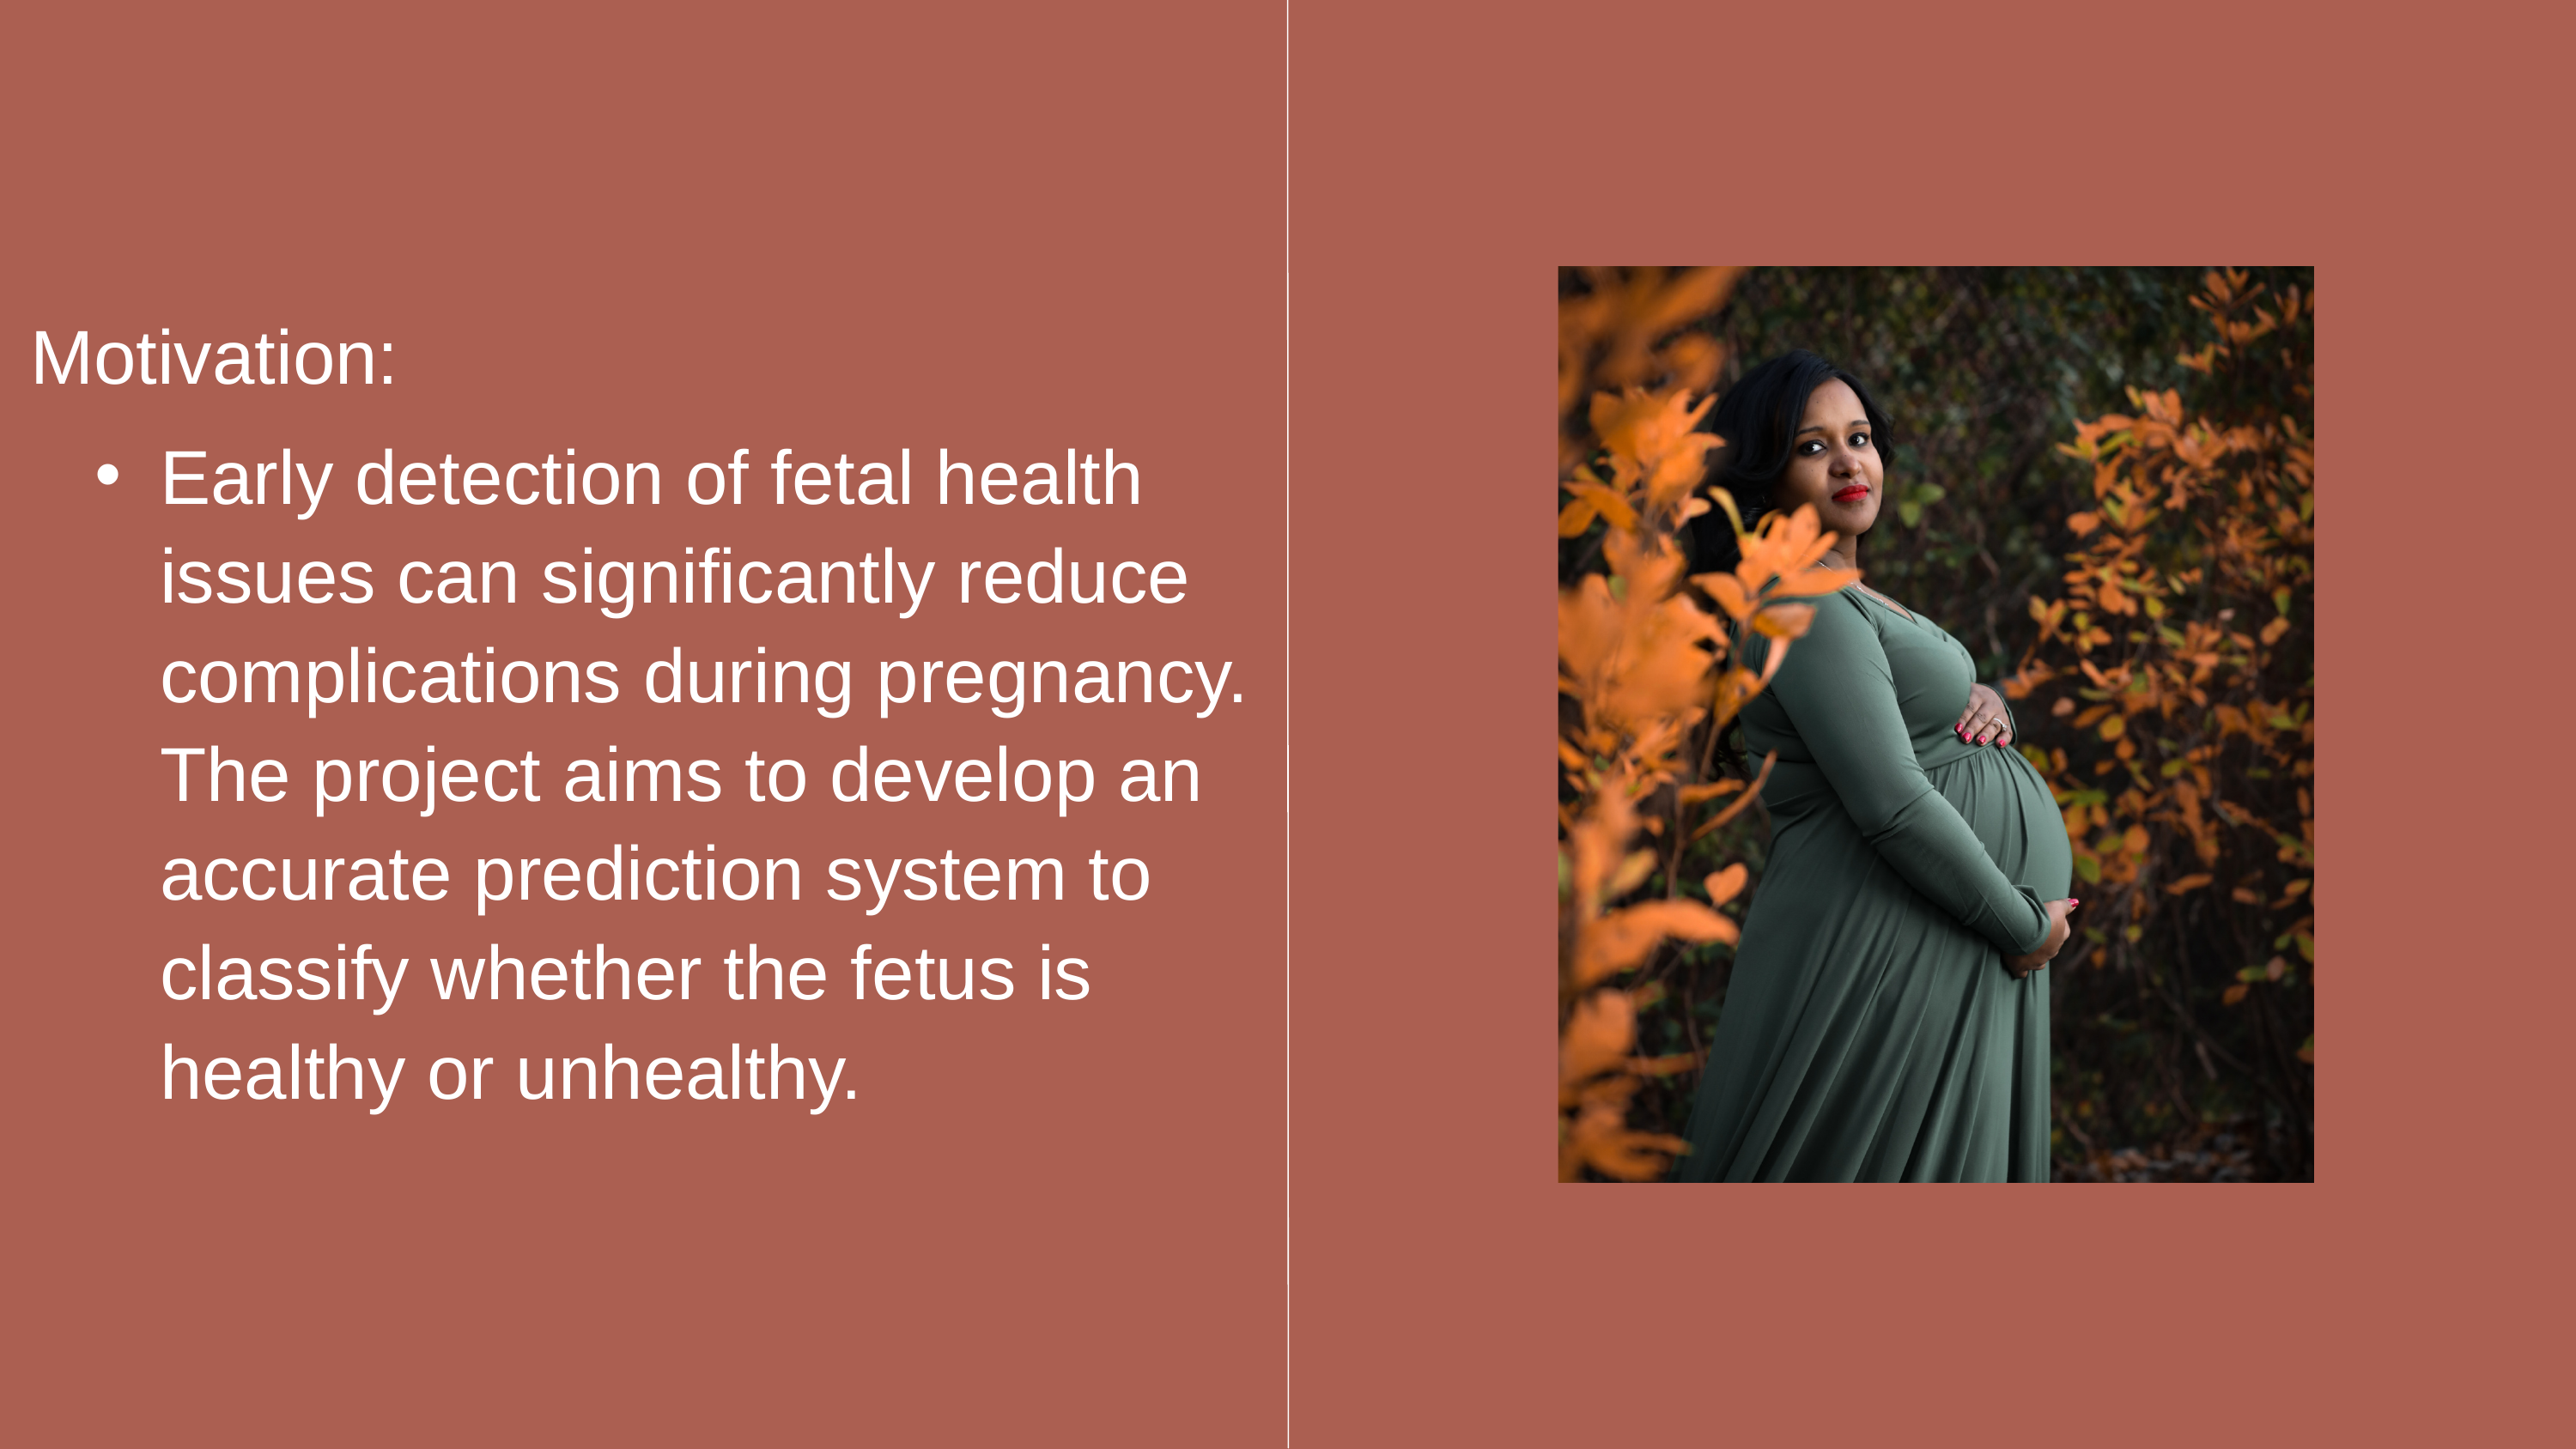

Motivation:

Early detection of fetal health issues can significantly reduce complications during pregnancy. The project aims to develop an accurate prediction system to classify whether the fetus is healthy or unhealthy.